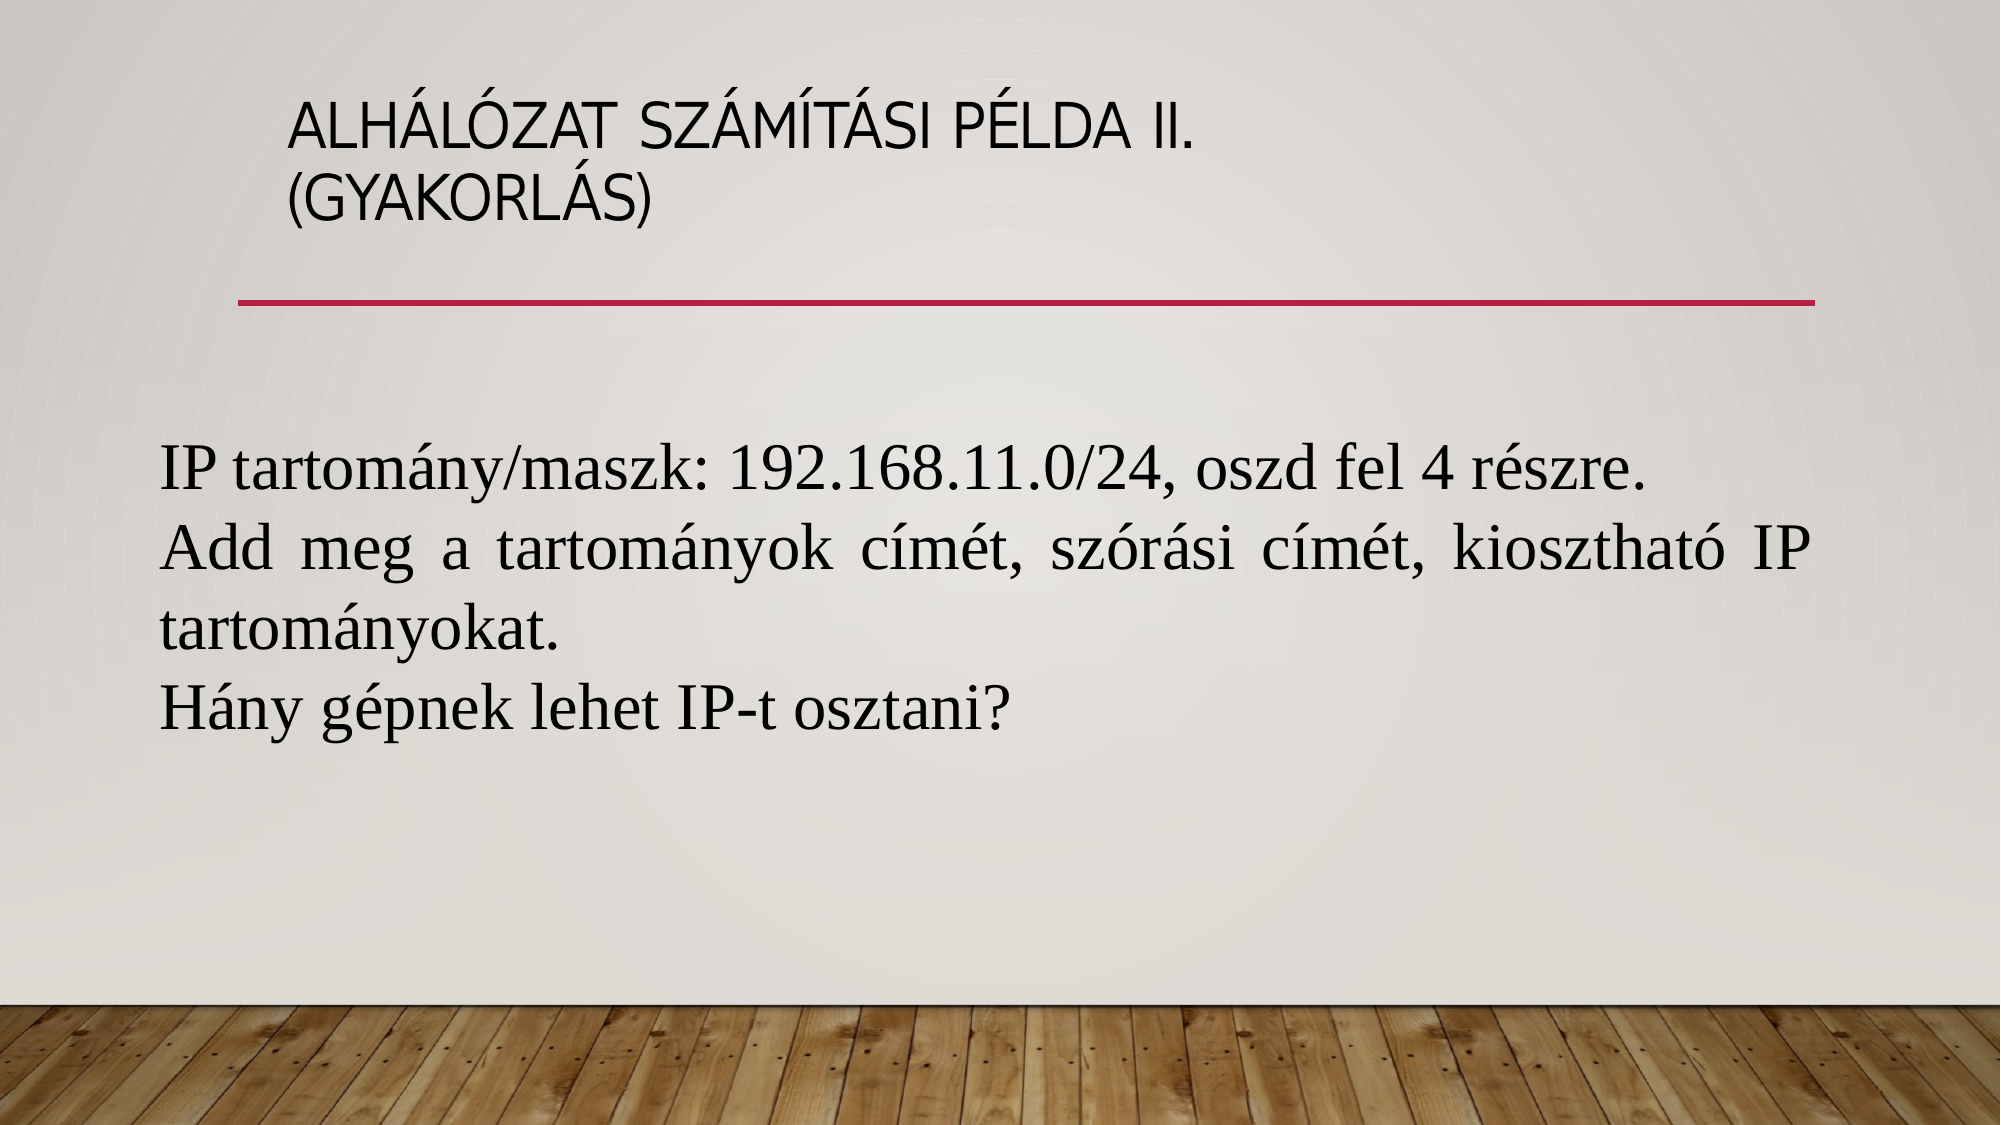

# Alhálózat számítási példa II. (gyakorlás)
IP tartomány/maszk: 192.168.11.0/24, oszd fel 4 részre.
Add meg a tartományok címét, szórási címét, kiosztható IP tartományokat.
Hány gépnek lehet IP-t osztani?